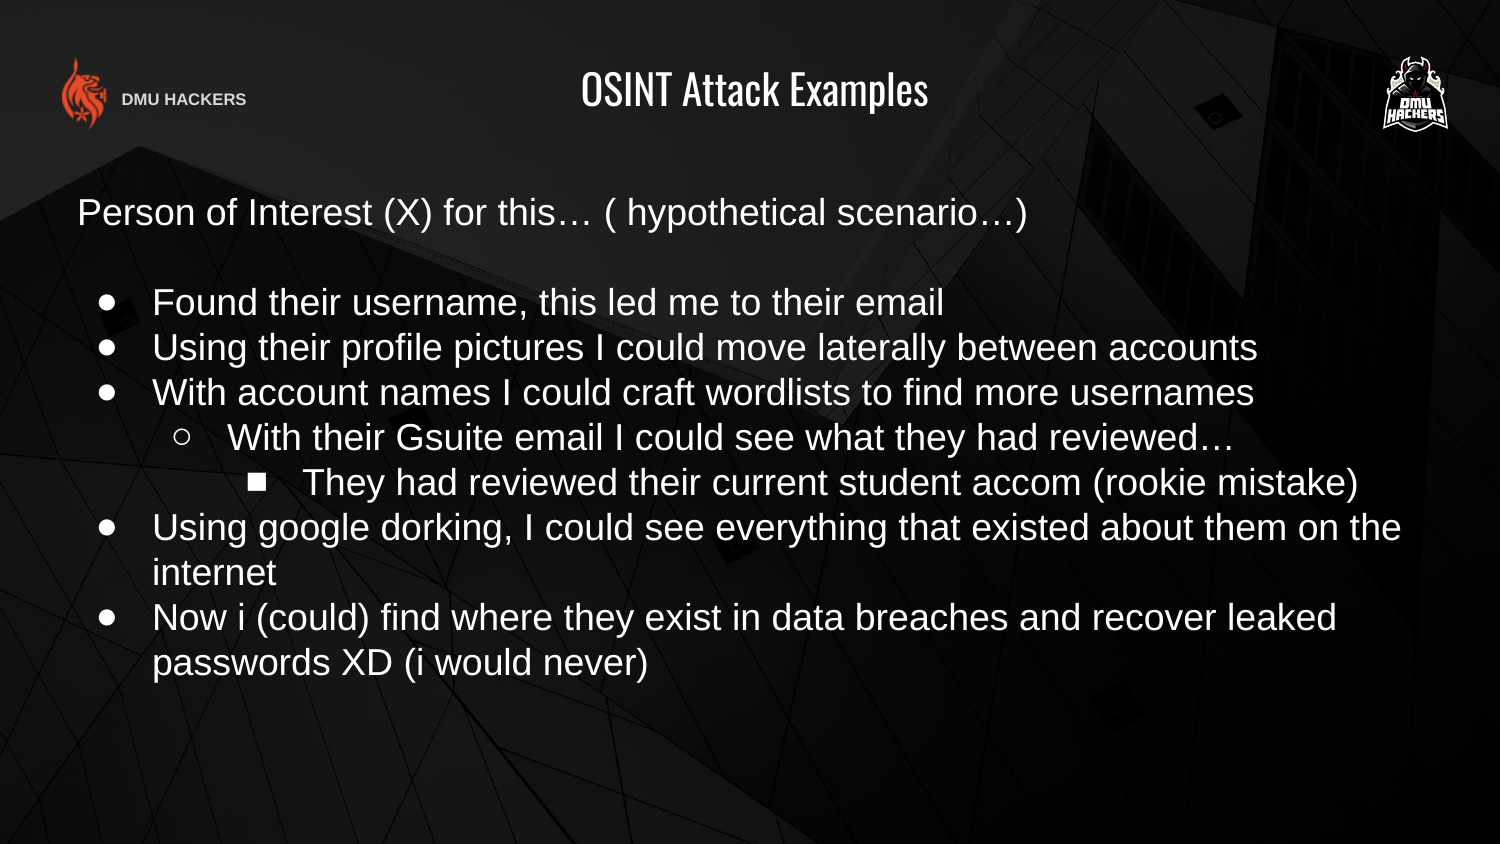

OSINT Attack Examples

DMU HACKERS
Person of Interest (X) for this… ( hypothetical scenario…)

Found their username, this led me to their email
Using their profile pictures I could move laterally between accounts
With account names I could craft wordlists to find more usernames
With their Gsuite email I could see what they had reviewed…
They had reviewed their current student accom (rookie mistake)
Using google dorking, I could see everything that existed about them on the internet
Now i (could) find where they exist in data breaches and recover leaked passwords XD (i would never)